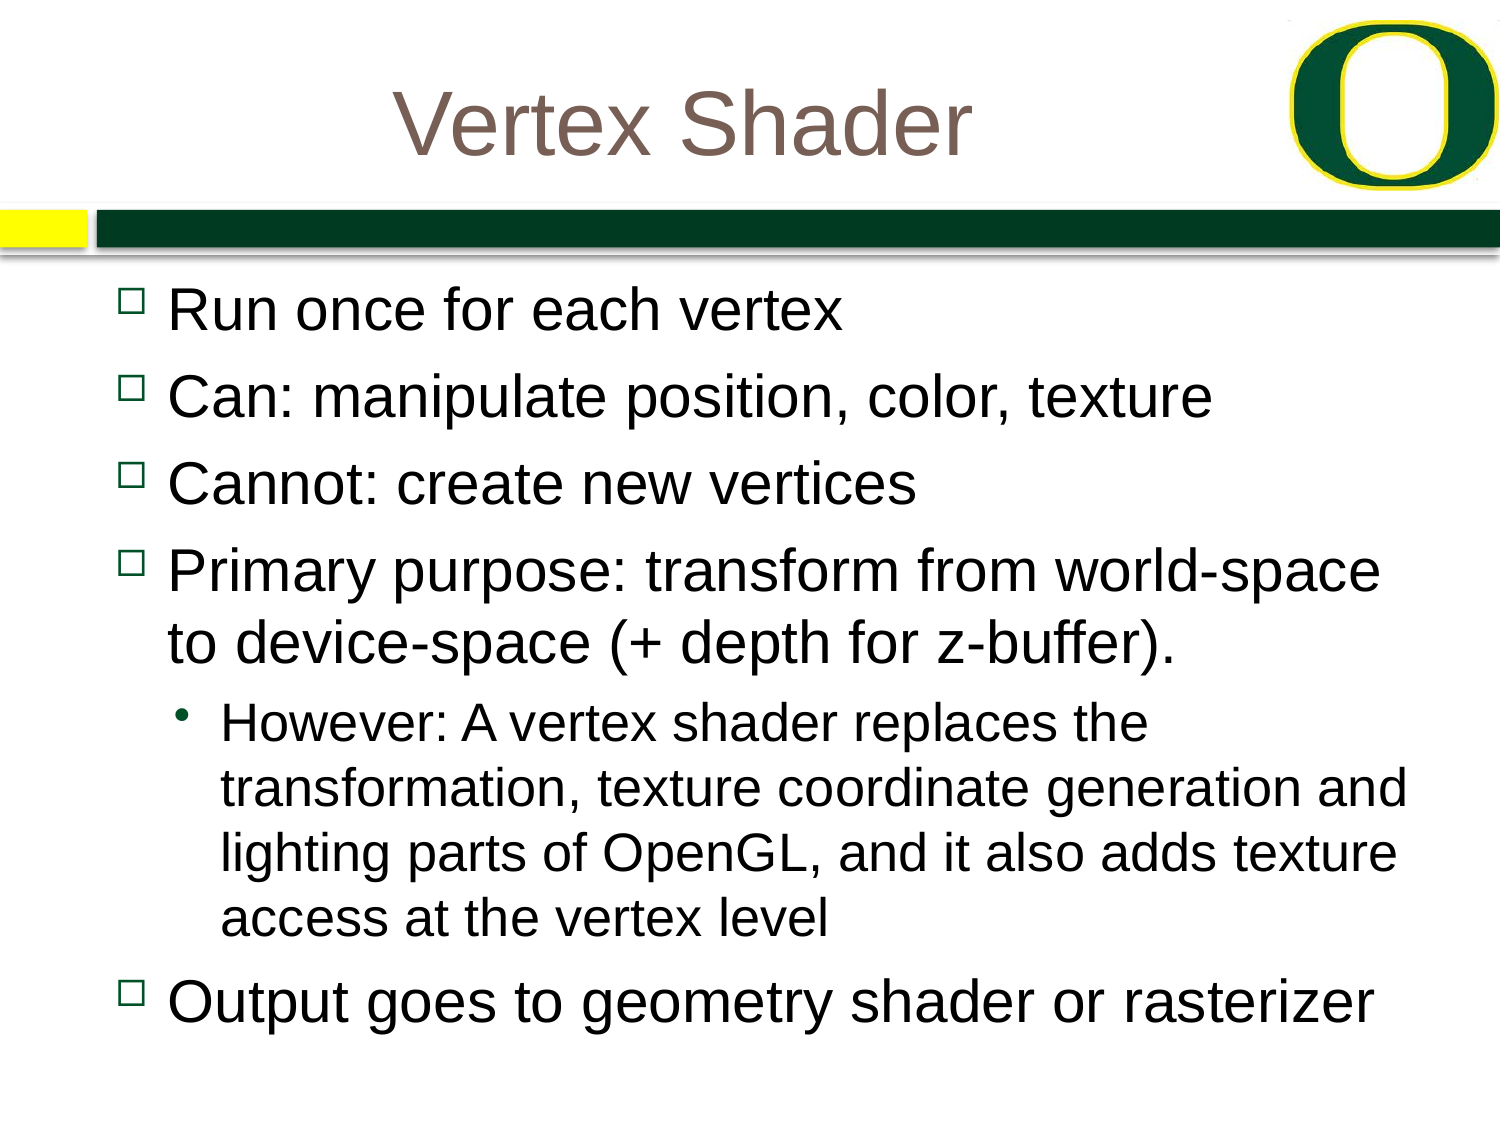

# Vertex Shader
Run once for each vertex
Can: manipulate position, color, texture
Cannot: create new vertices
Primary purpose: transform from world-space to device-space (+ depth for z-buffer).
However: A vertex shader replaces the transformation, texture coordinate generation and lighting parts of OpenGL, and it also adds texture access at the vertex level
Output goes to geometry shader or rasterizer